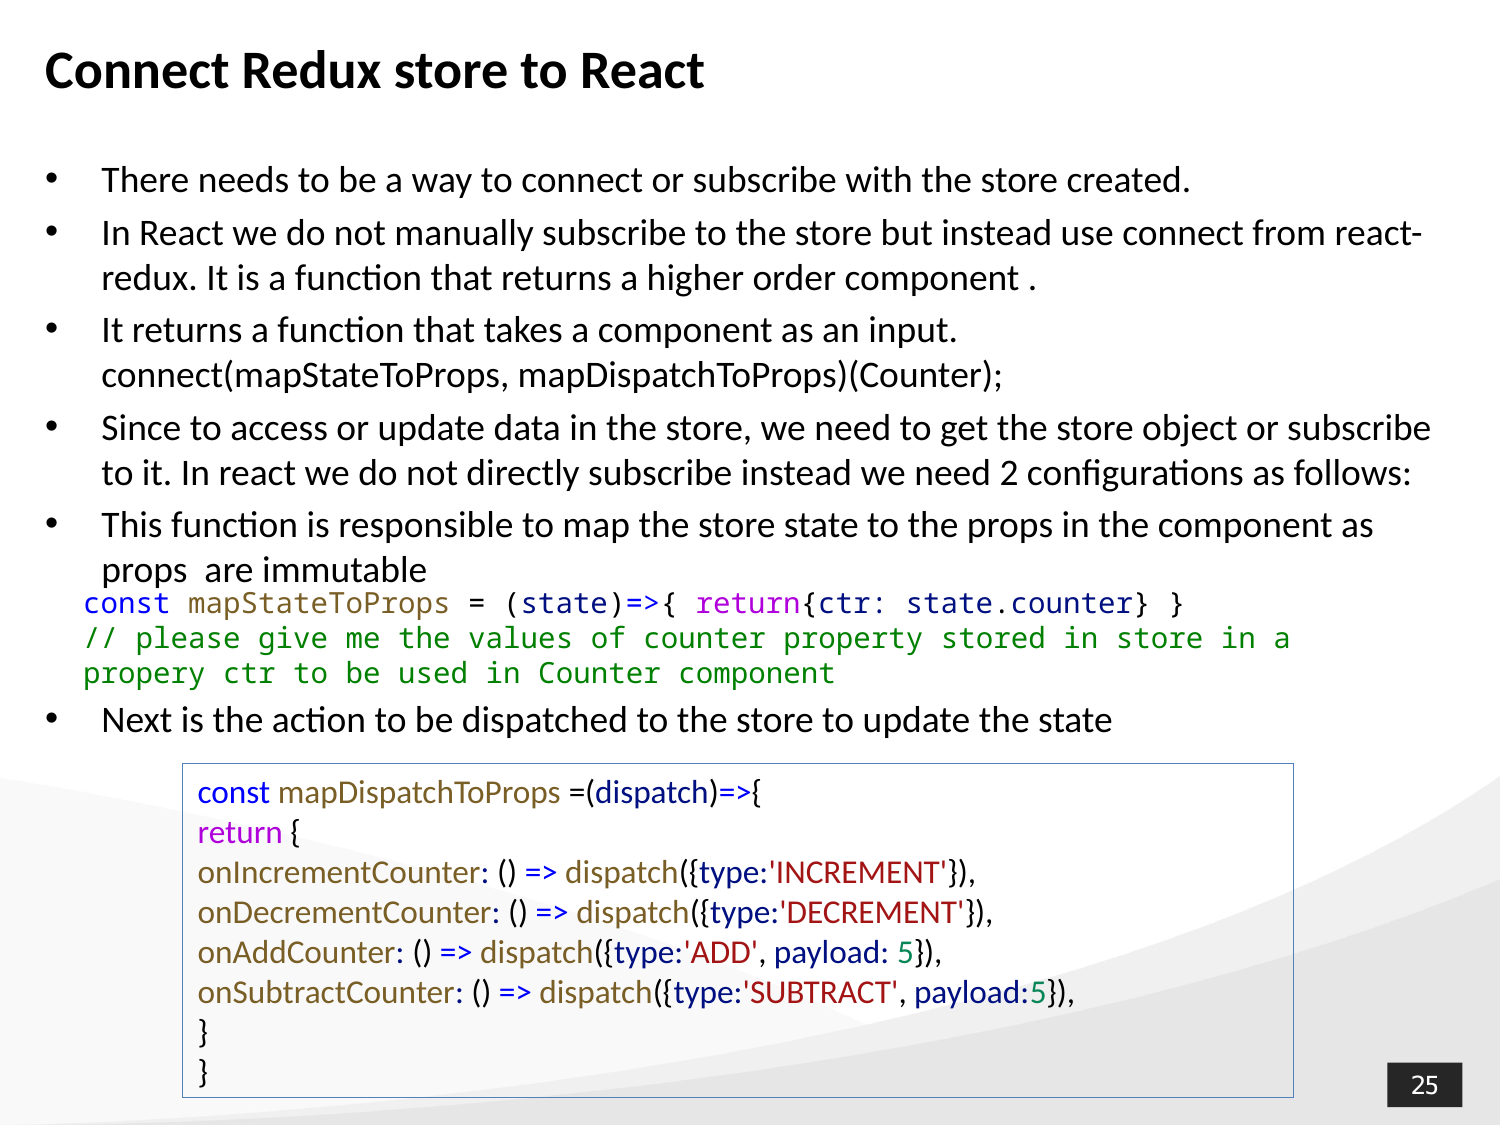

# Connect Redux store to React
There needs to be a way to connect or subscribe with the store created.
In React we do not manually subscribe to the store but instead use connect from react-redux. It is a function that returns a higher order component .
It returns a function that takes a component as an input.
connect(mapStateToProps, mapDispatchToProps)(Counter);
Since to access or update data in the store, we need to get the store object or subscribe to it. In react we do not directly subscribe instead we need 2 configurations as follows:
This function is responsible to map the store state to the props in the component as props  are immutable

Next is the action to be dispatched to the store to update the state
const mapStateToProps = (state)=>{ return{ctr: state.counter} }
// please give me the values of counter property stored in store in a propery ctr to be used in Counter component
const mapDispatchToProps =(dispatch)=>{
return {
onIncrementCounter: () => dispatch({type:'INCREMENT'}),
onDecrementCounter: () => dispatch({type:'DECREMENT'}),
onAddCounter: () => dispatch({type:'ADD', payload: 5}),
onSubtractCounter: () => dispatch({type:'SUBTRACT', payload:5}),
}
}